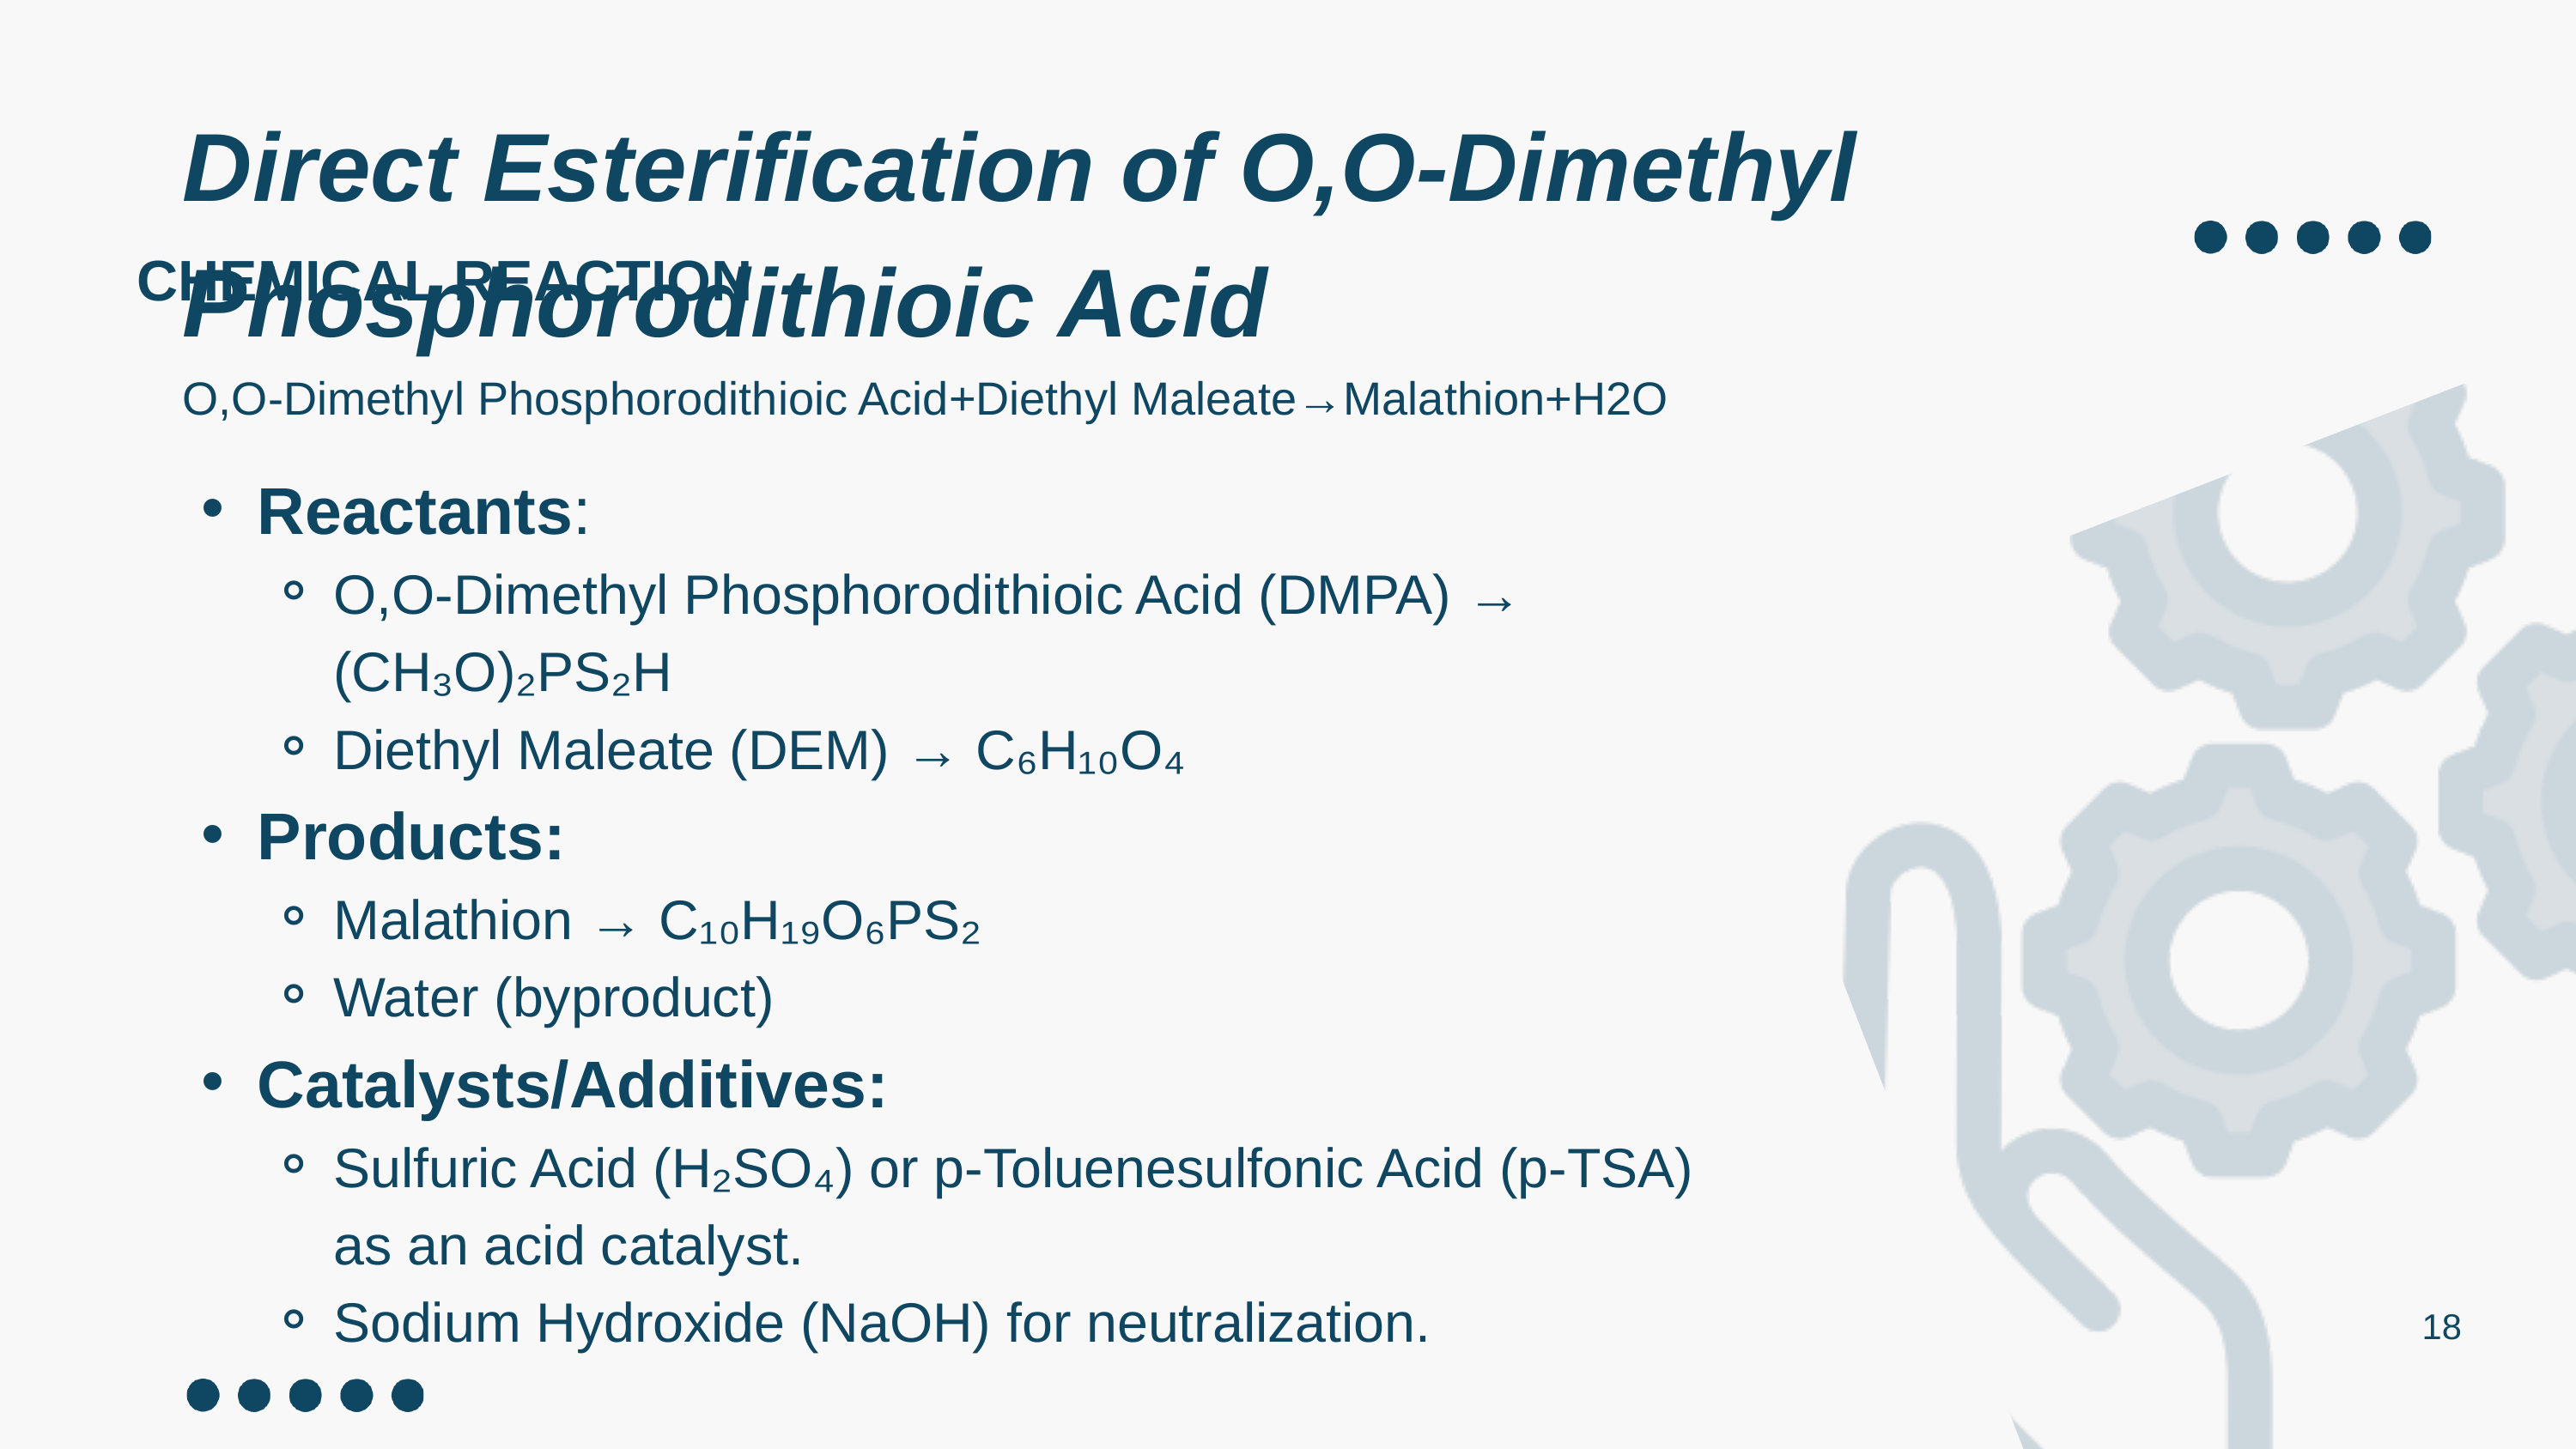

Direct Esterification of O,O-Dimethyl Phosphorodithioic Acid

CHEMICAL REACTION
O,O-Dimethyl Phosphorodithioic Acid+Diethyl Maleate→Malathion+H2O

Reactants:
O,O-Dimethyl Phosphorodithioic Acid (DMPA) → (CH₃O)₂PS₂H
Diethyl Maleate (DEM) → C₆H₁₀O₄
Products:
Malathion → C₁₀H₁₉O₆PS₂
Water (byproduct)
Catalysts/Additives:
Sulfuric Acid (H₂SO₄) or p-Toluenesulfonic Acid (p-TSA) as an acid catalyst.
Sodium Hydroxide (NaOH) for neutralization.

18